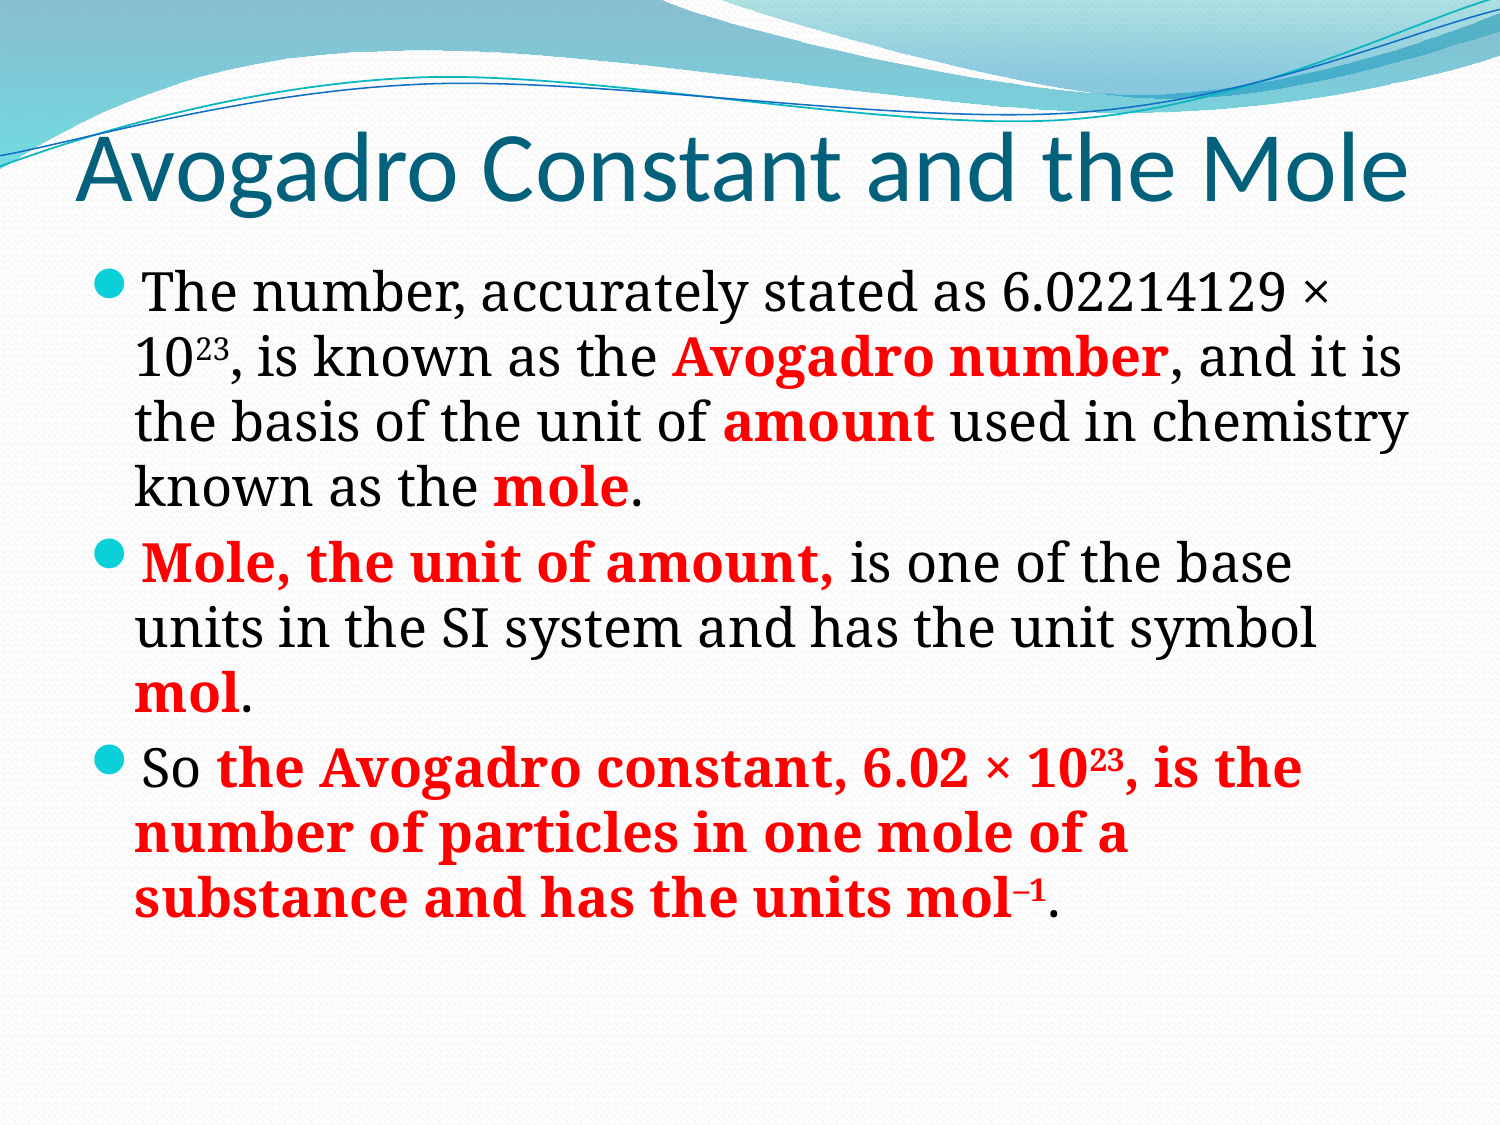

# Avogadro Constant and the Mole
The number, accurately stated as 6.02214129 × 1023, is known as the Avogadro number, and it is the basis of the unit of amount used in chemistry known as the mole.
Mole, the unit of amount, is one of the base units in the SI system and has the unit symbol mol.
So the Avogadro constant, 6.02 × 1023, is the number of particles in one mole of a substance and has the units mol–1.